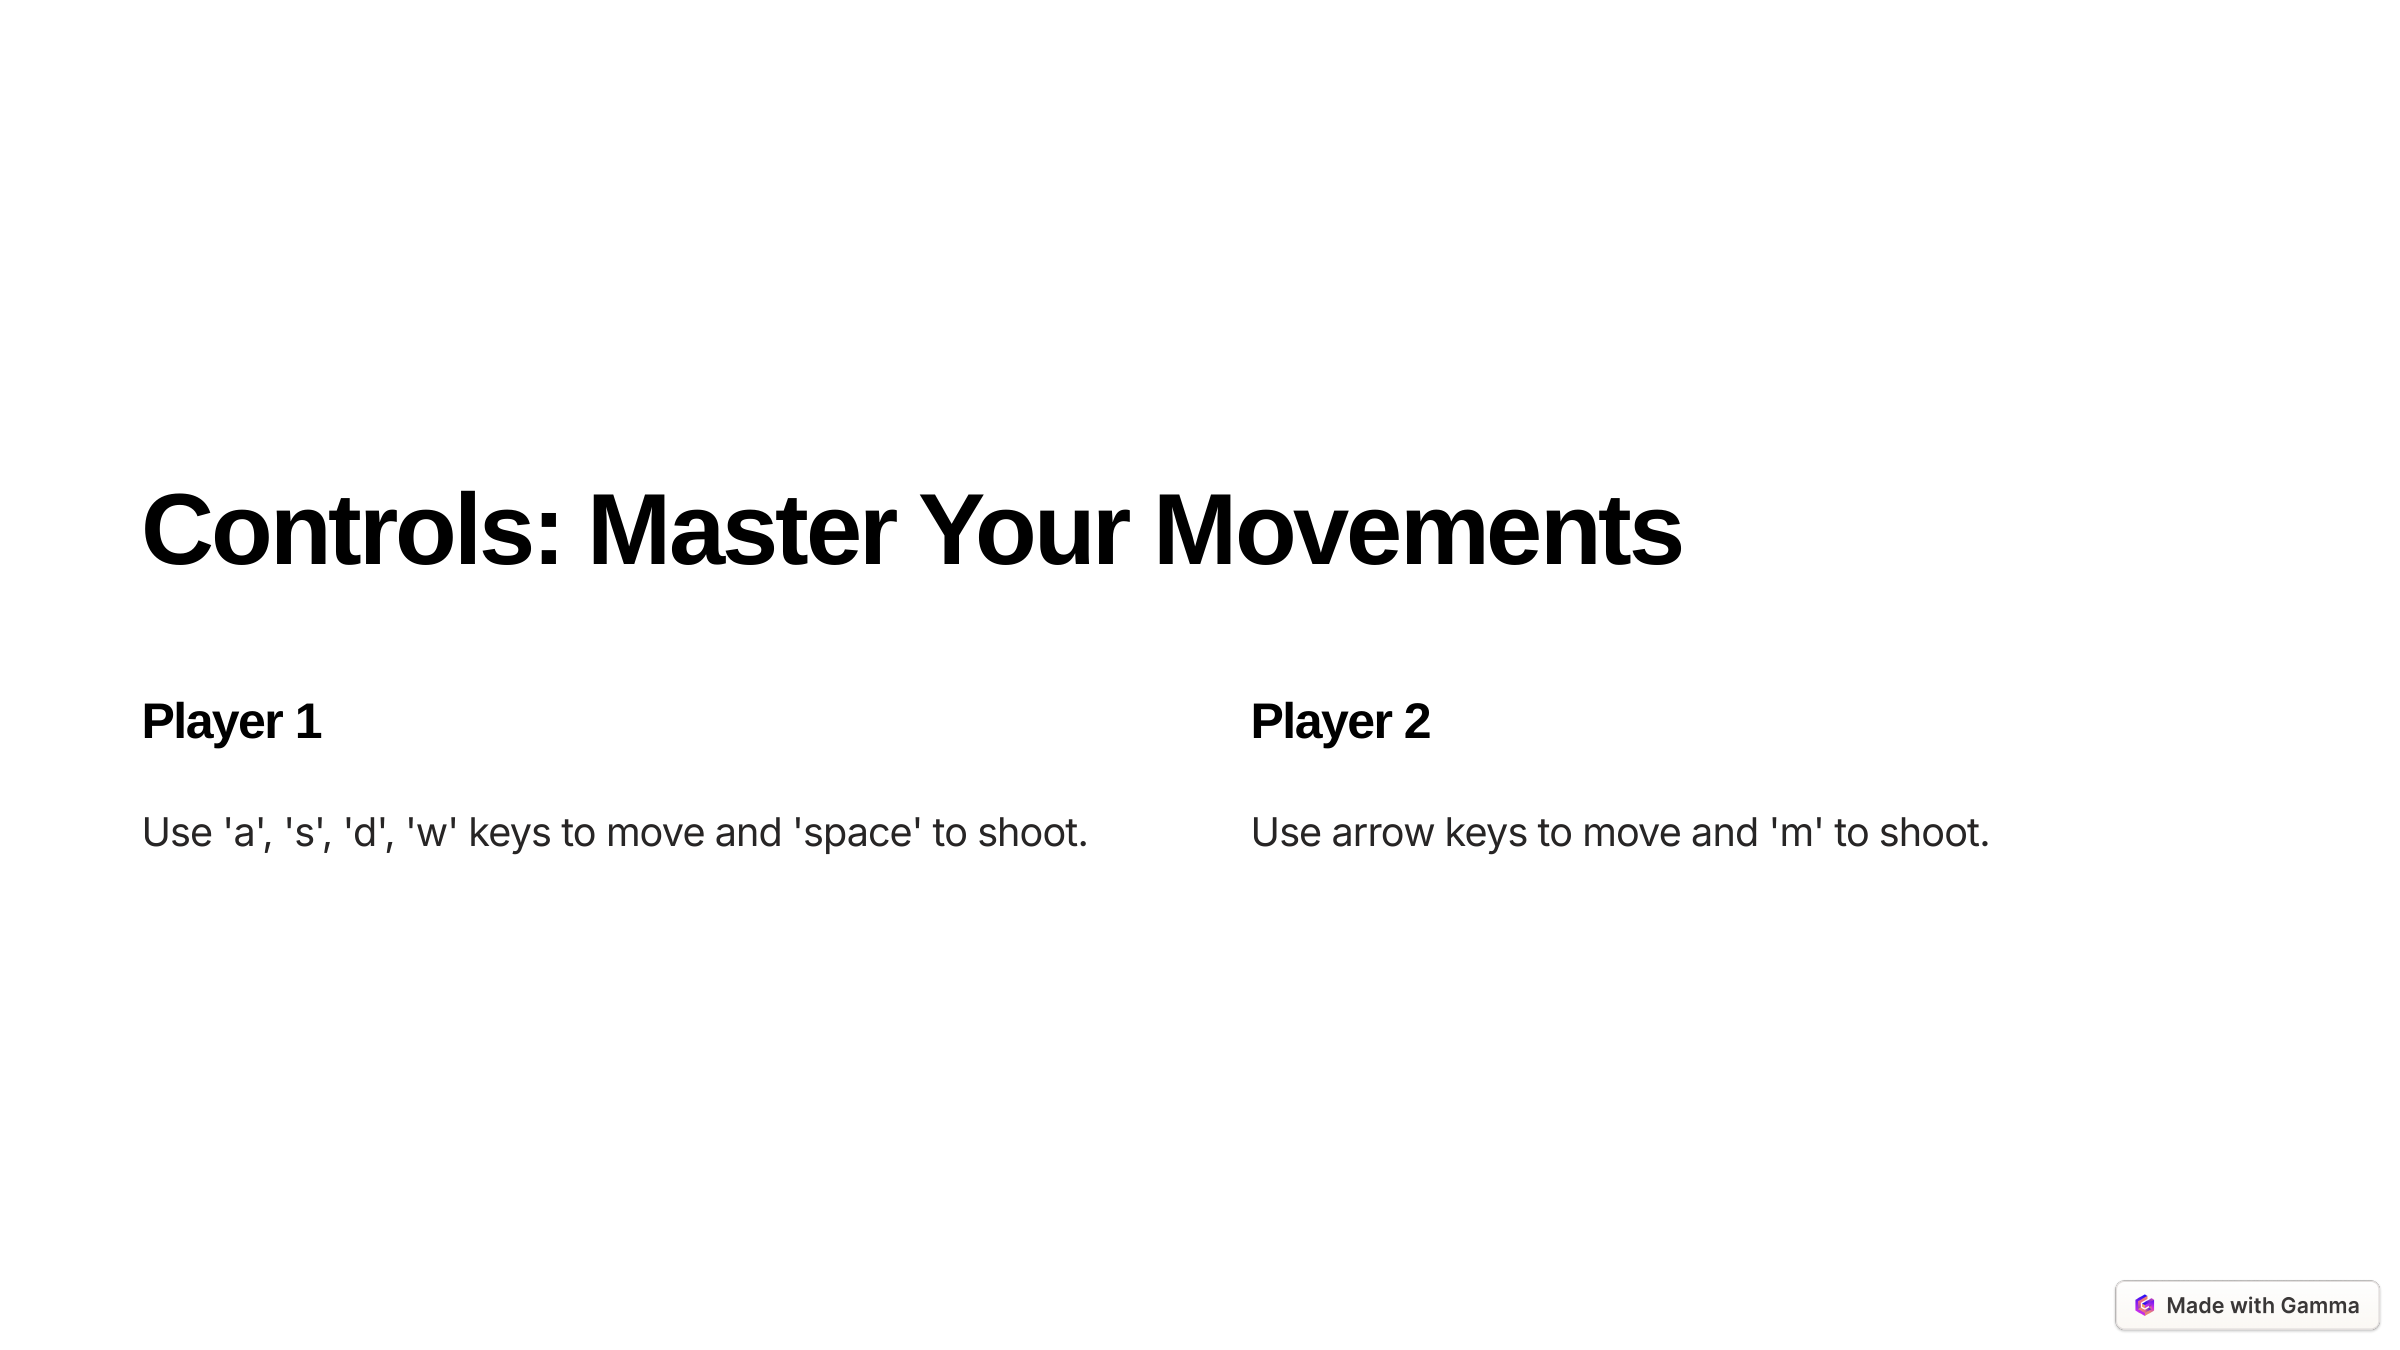

Controls: Master Your Movements
Player 1
Player 2
Use 'a', 's', 'd', 'w' keys to move and 'space' to shoot.
Use arrow keys to move and 'm' to shoot.